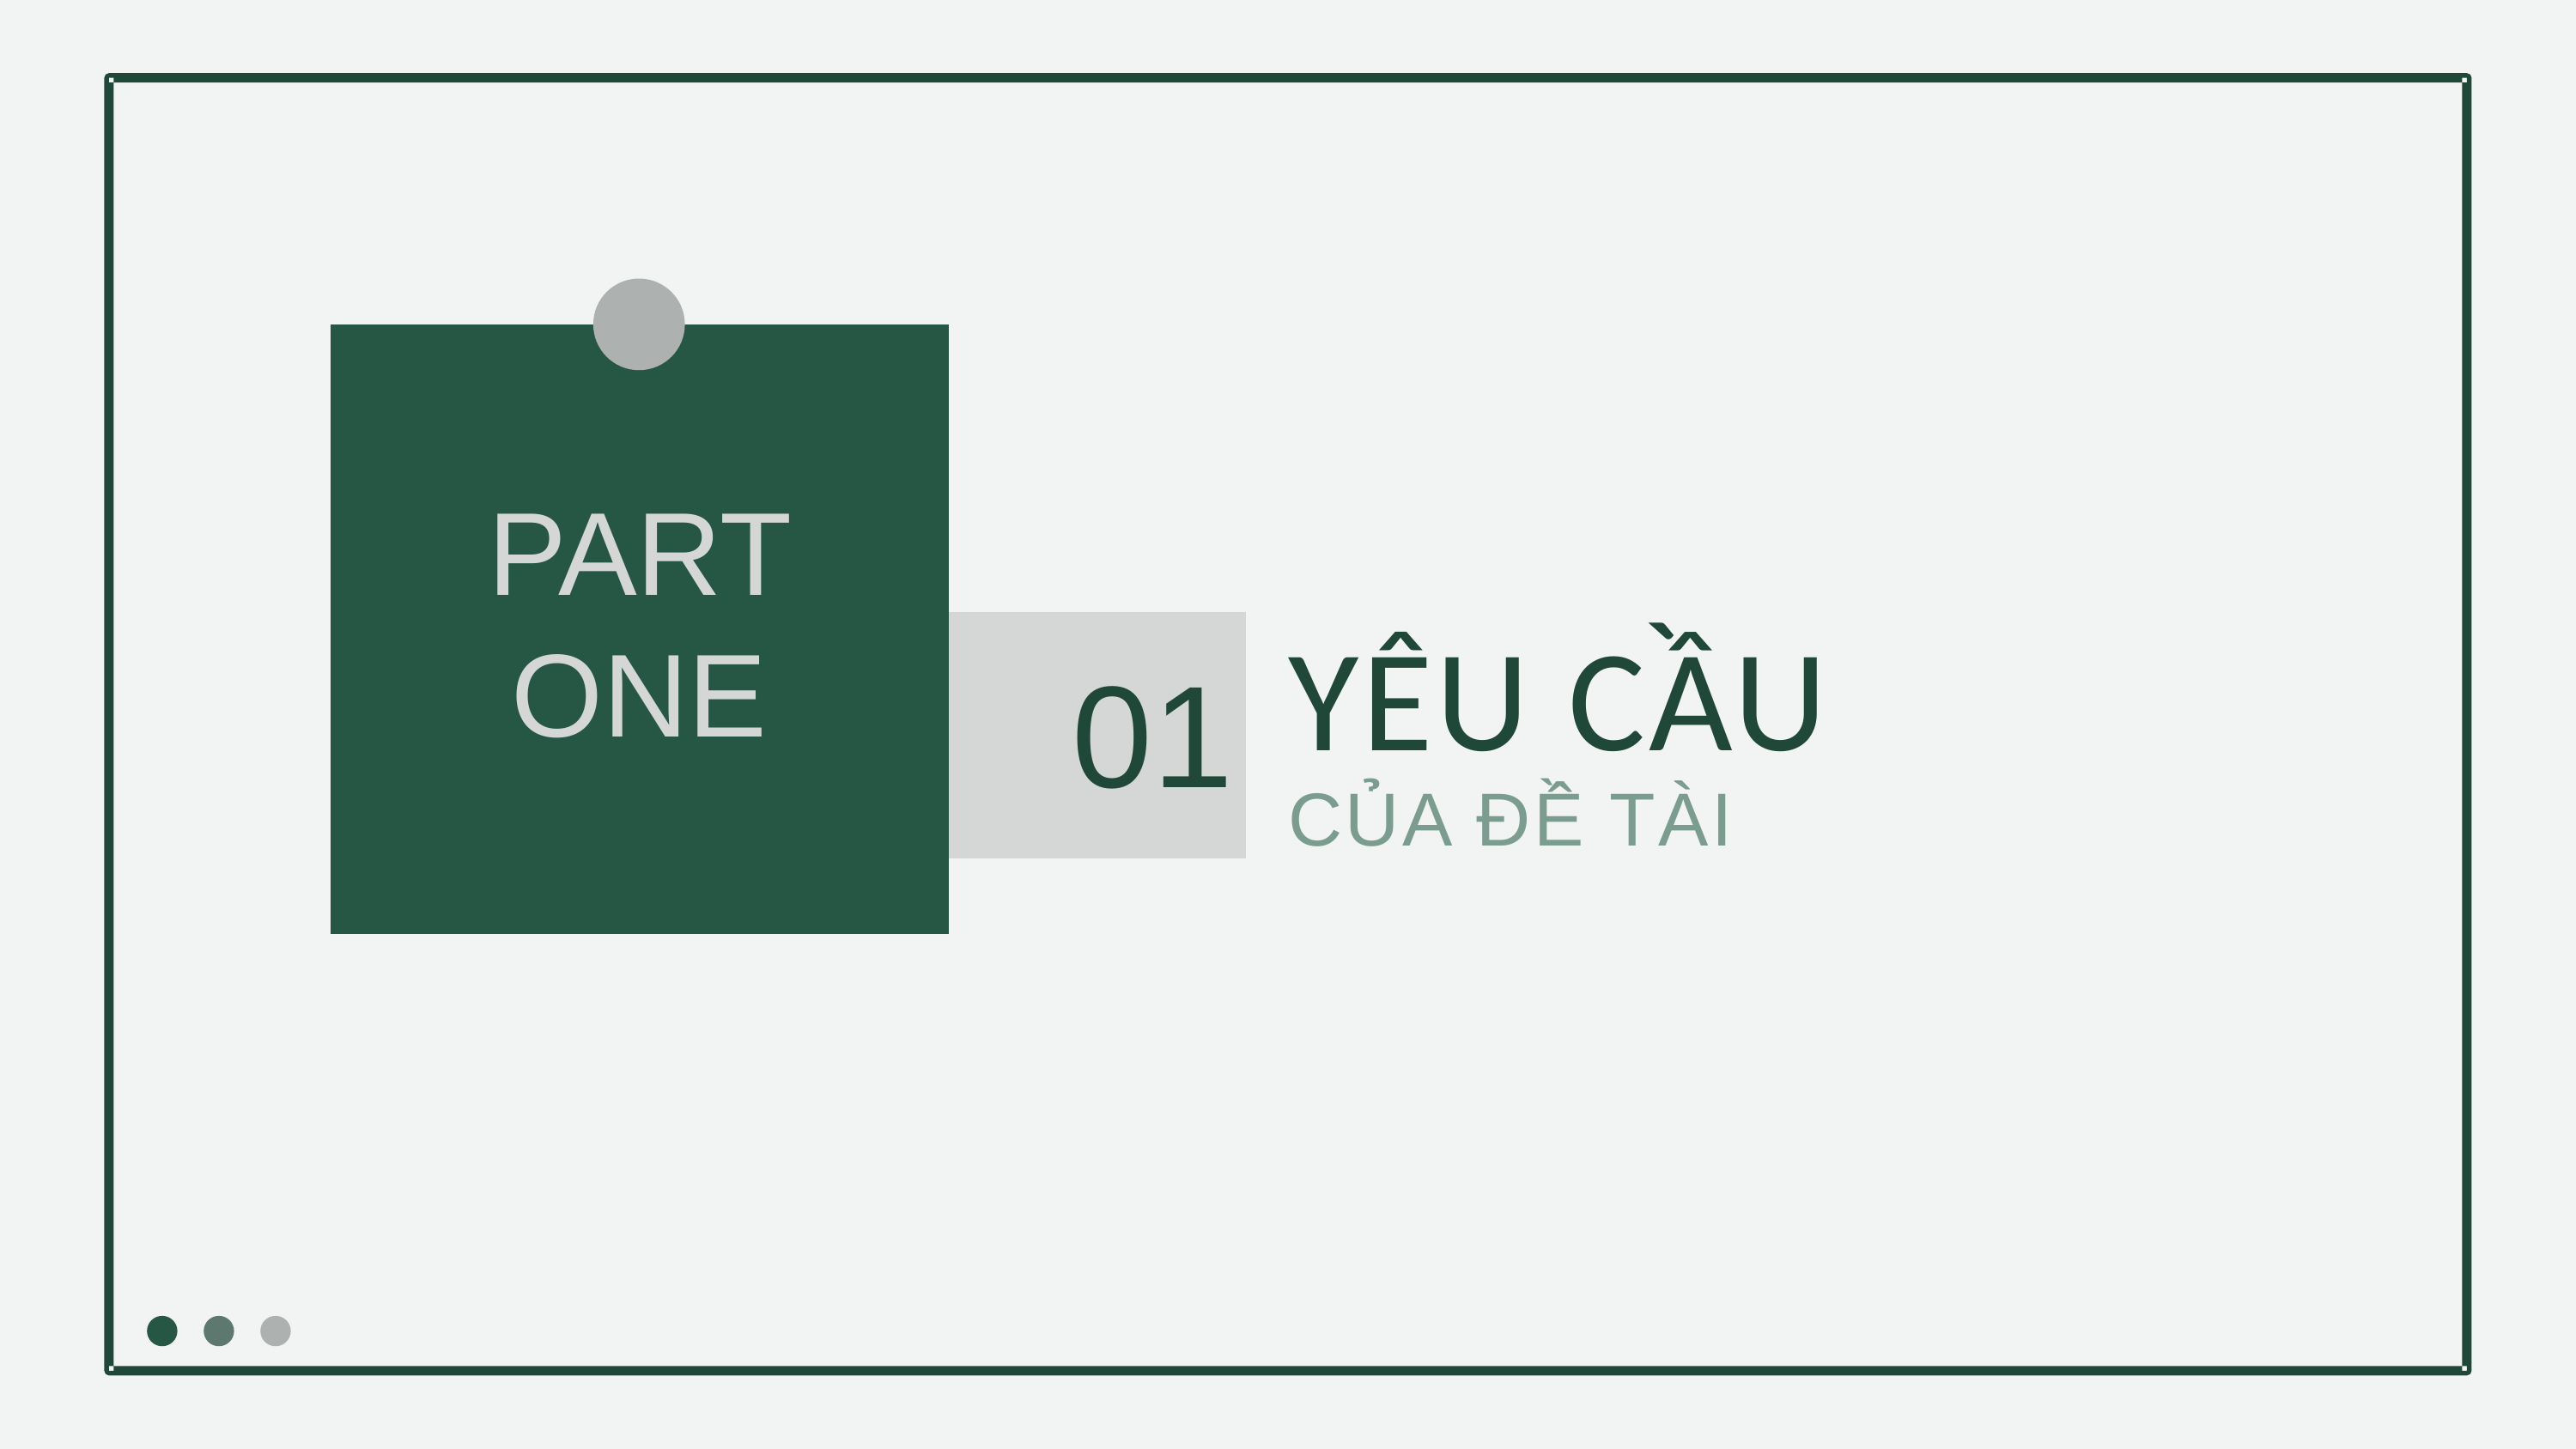

PART ONE
YÊU CẦU

01
CỦA ĐỀ TÀI